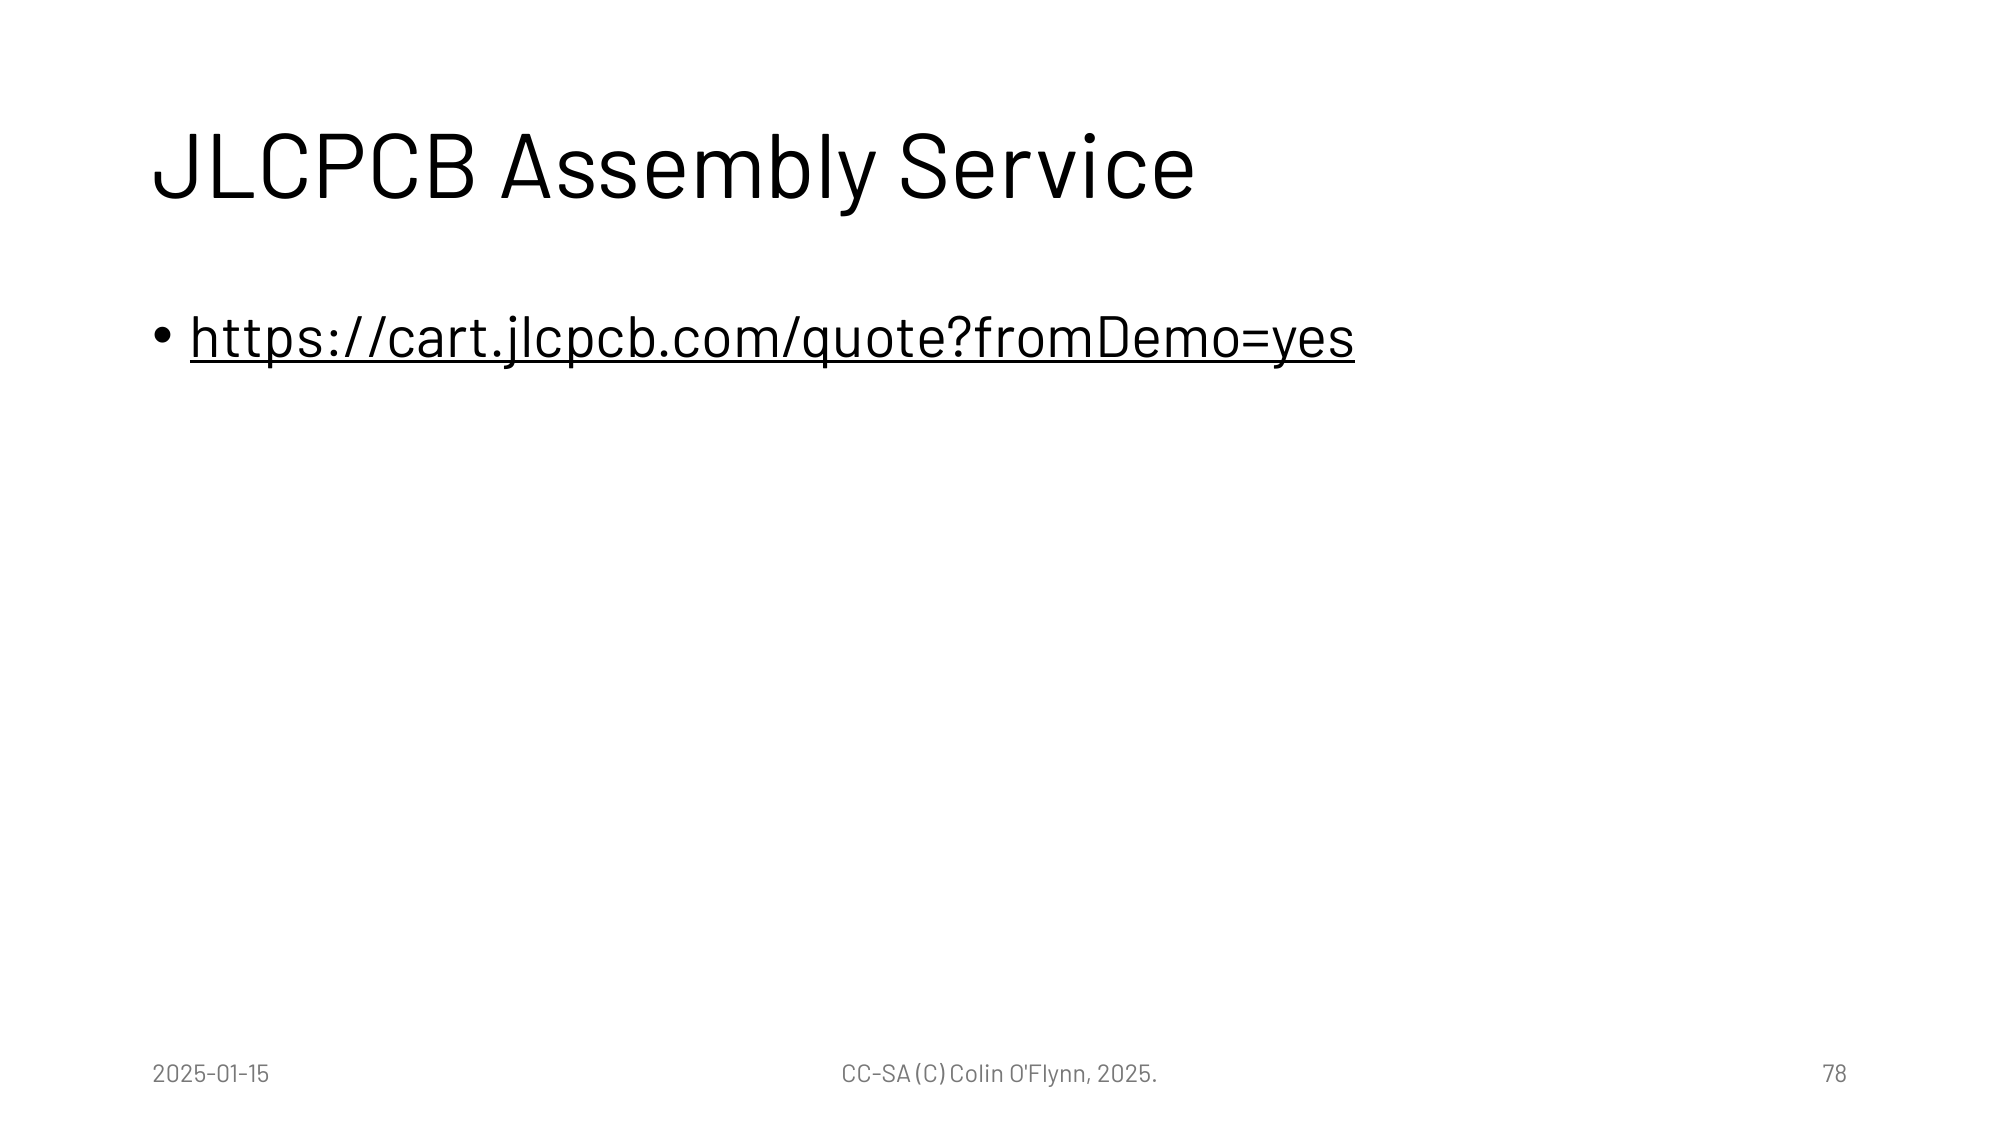

# JLCPCB Assembly Service
https://cart.jlcpcb.com/quote?fromDemo=yes
2025-01-15
CC-SA (C) Colin O'Flynn, 2025.
78